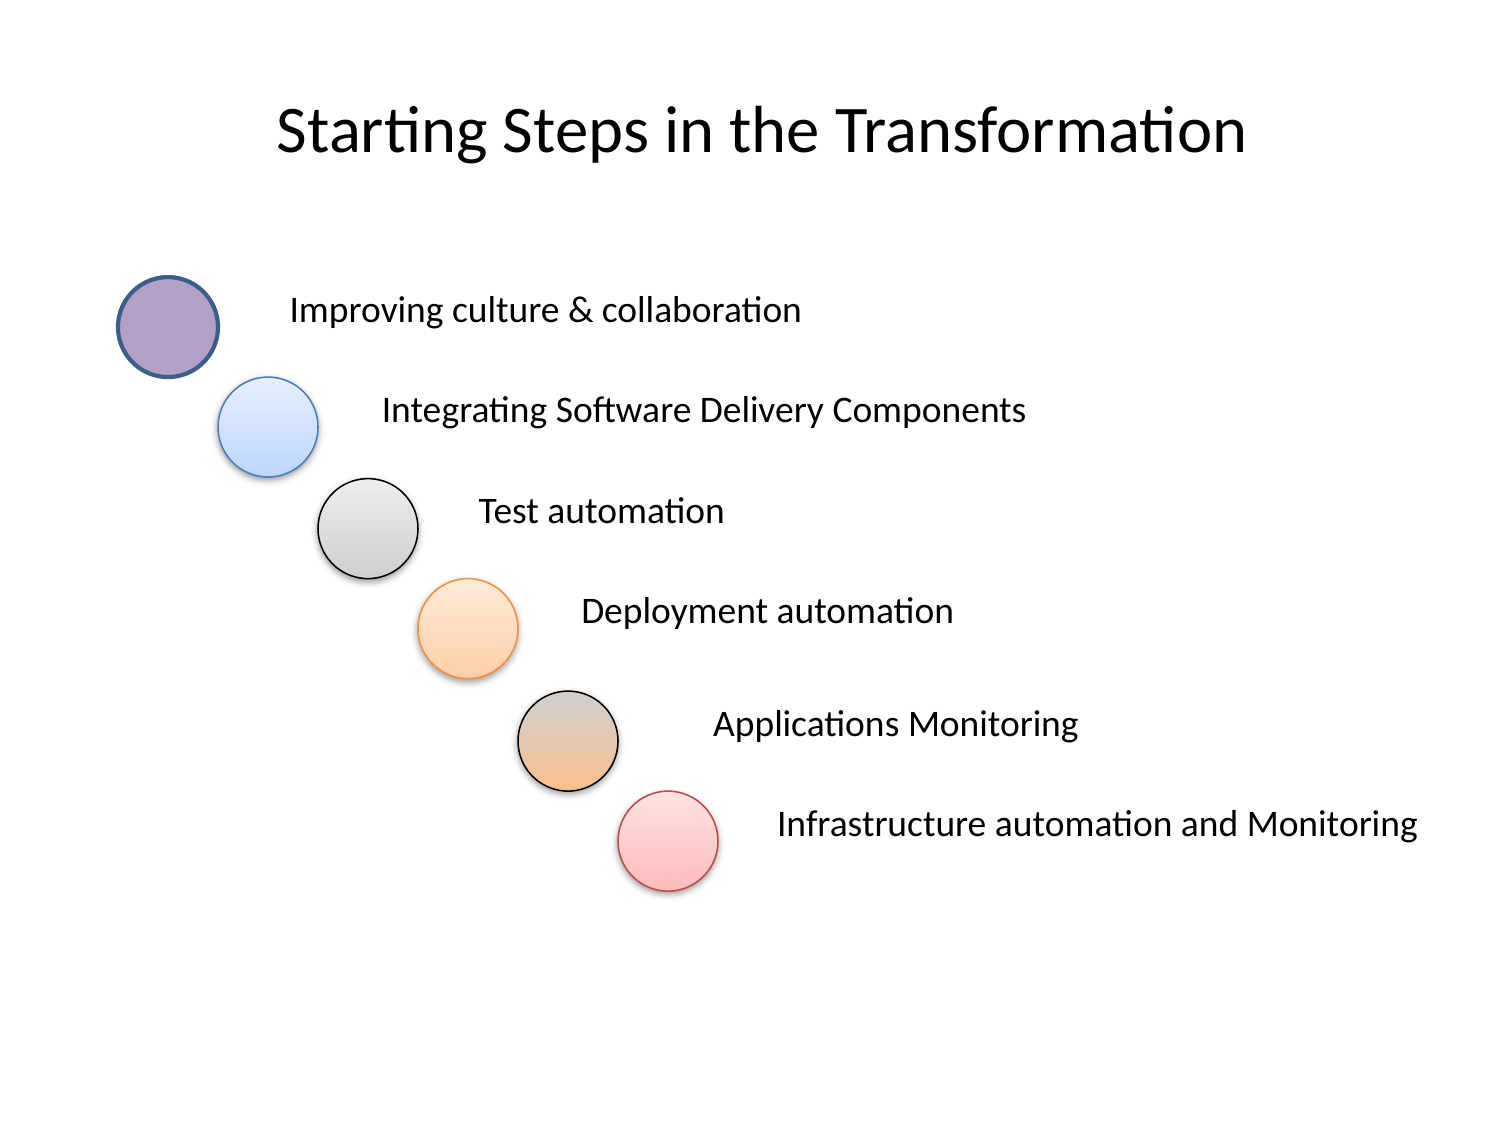

Starting Steps in the Transformation

Improving culture & collaboration

Integrating Software Delivery Components

Test automation

Deployment automation

Applications Monitoring

Infrastructure automation and Monitoring